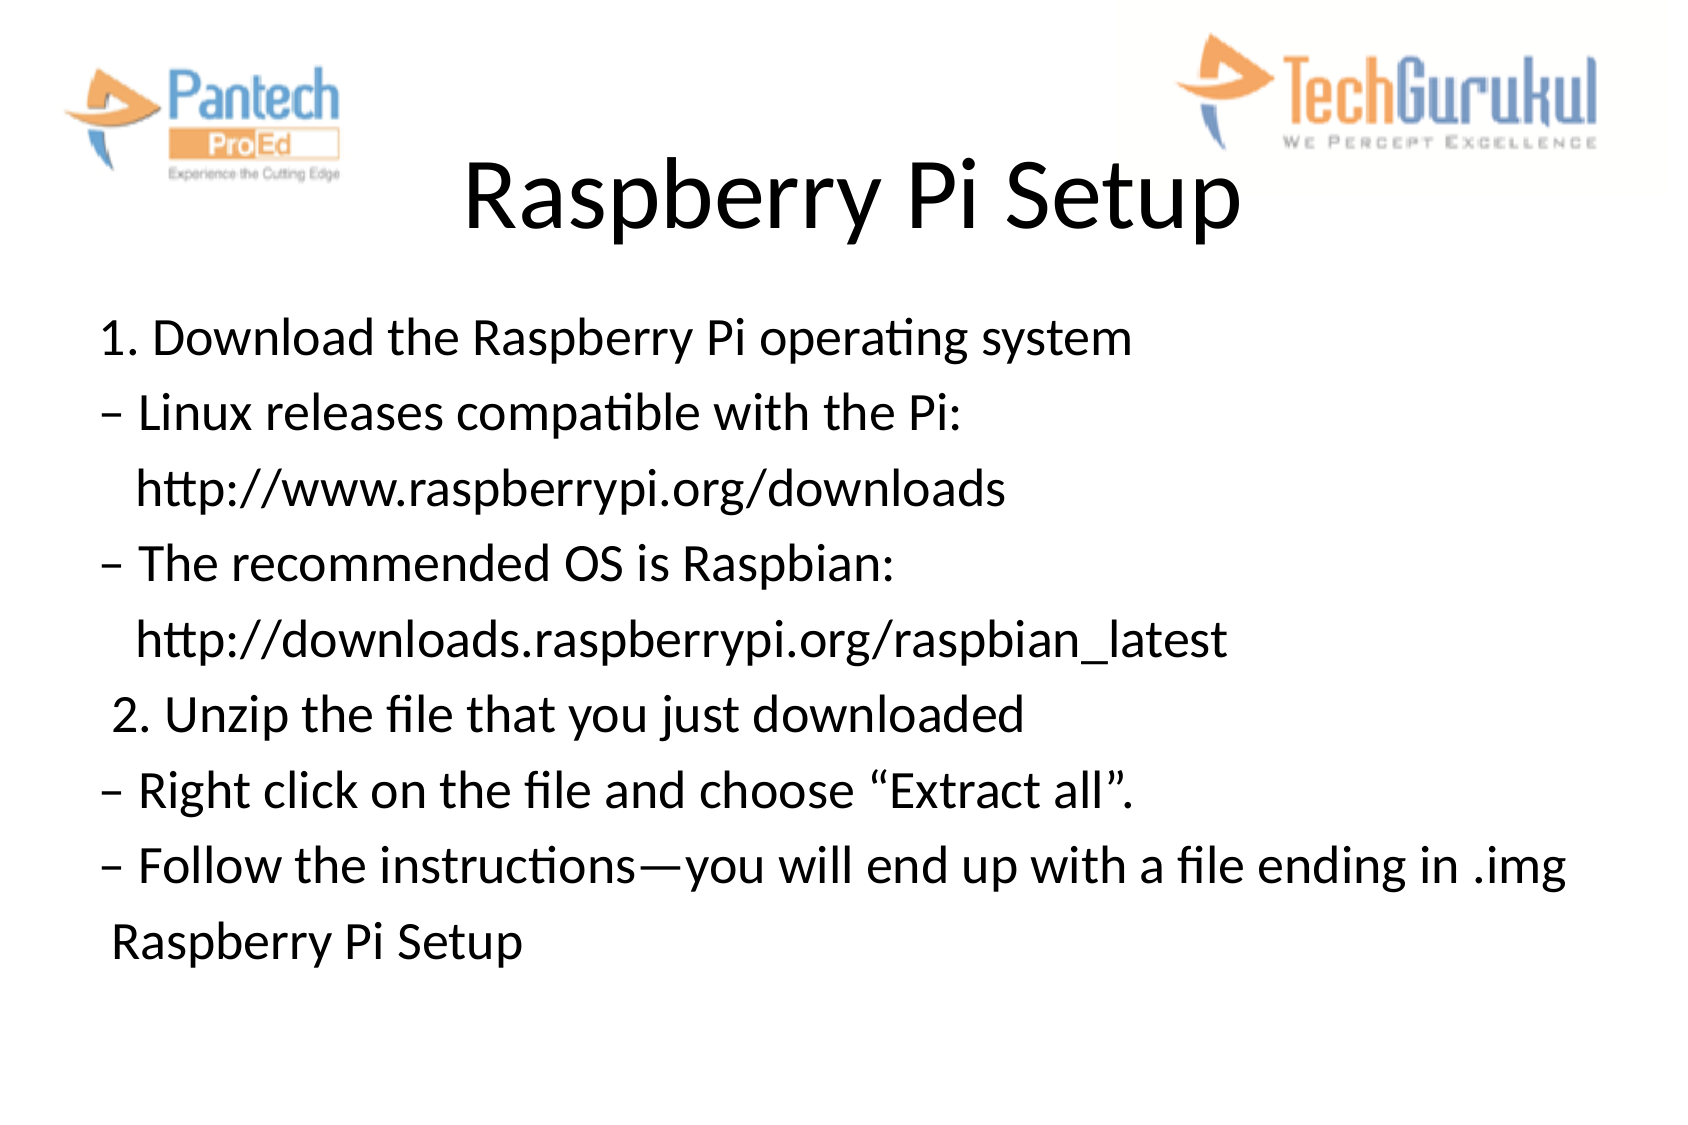

# Raspberry Pi Setup
1. Download the Raspberry Pi operating system
– Linux releases compatible with the Pi:
   http://www.raspberrypi.org/downloads
– The recommended OS is Raspbian:
   http://downloads.raspberrypi.org/raspbian_latest
 2. Unzip the file that you just downloaded
– Right click on the file and choose “Extract all”.
– Follow the instructions—you will end up with a file ending in .img
 Raspberry Pi Setup